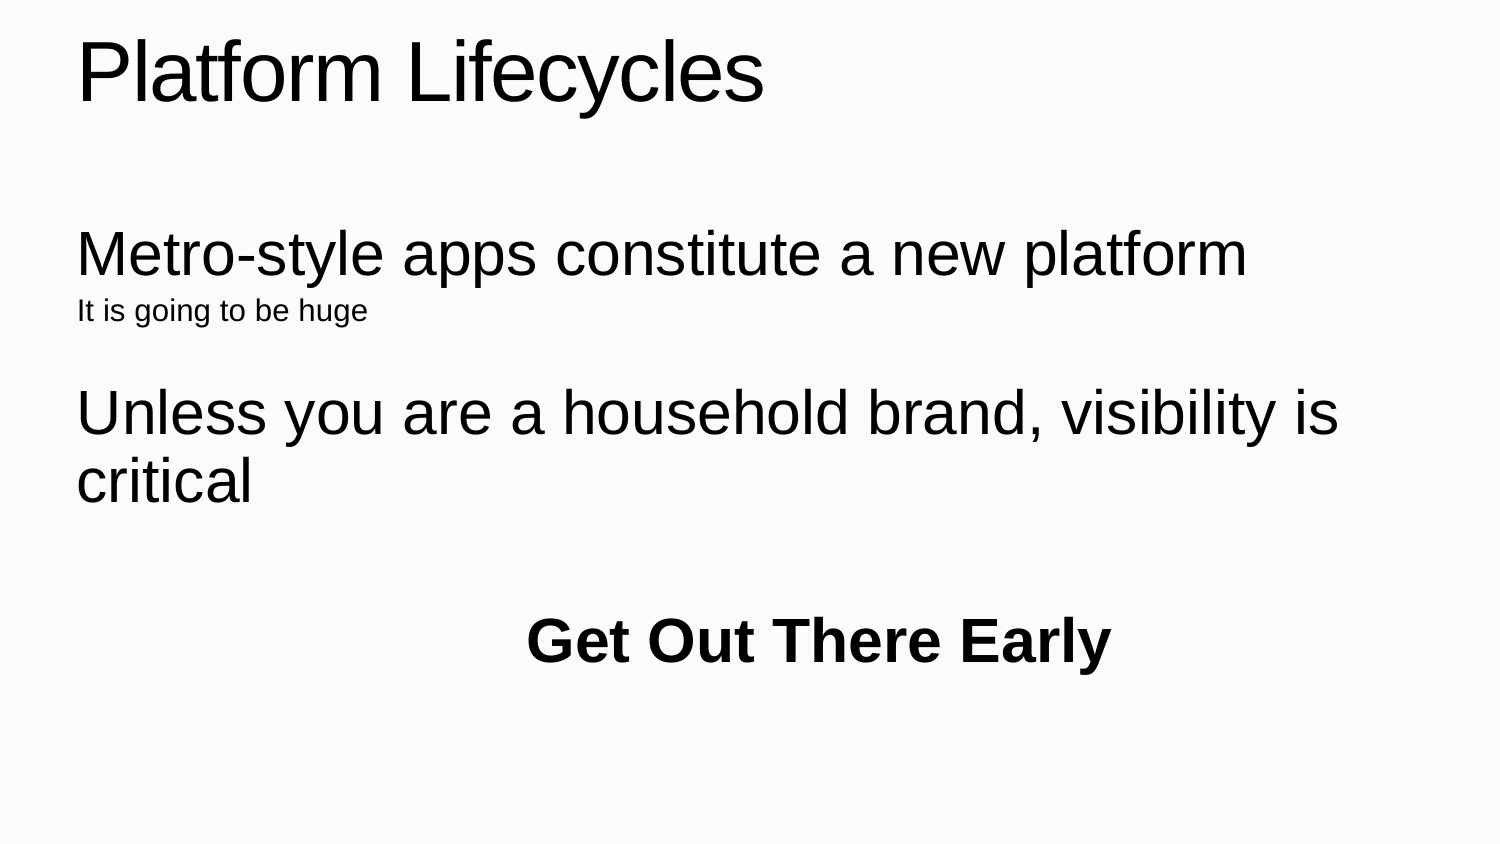

# Platform Lifecycles
Metro-style apps constitute a new platform
It is going to be huge

Unless you are a household brand, visibility is critical

			Get Out There Early